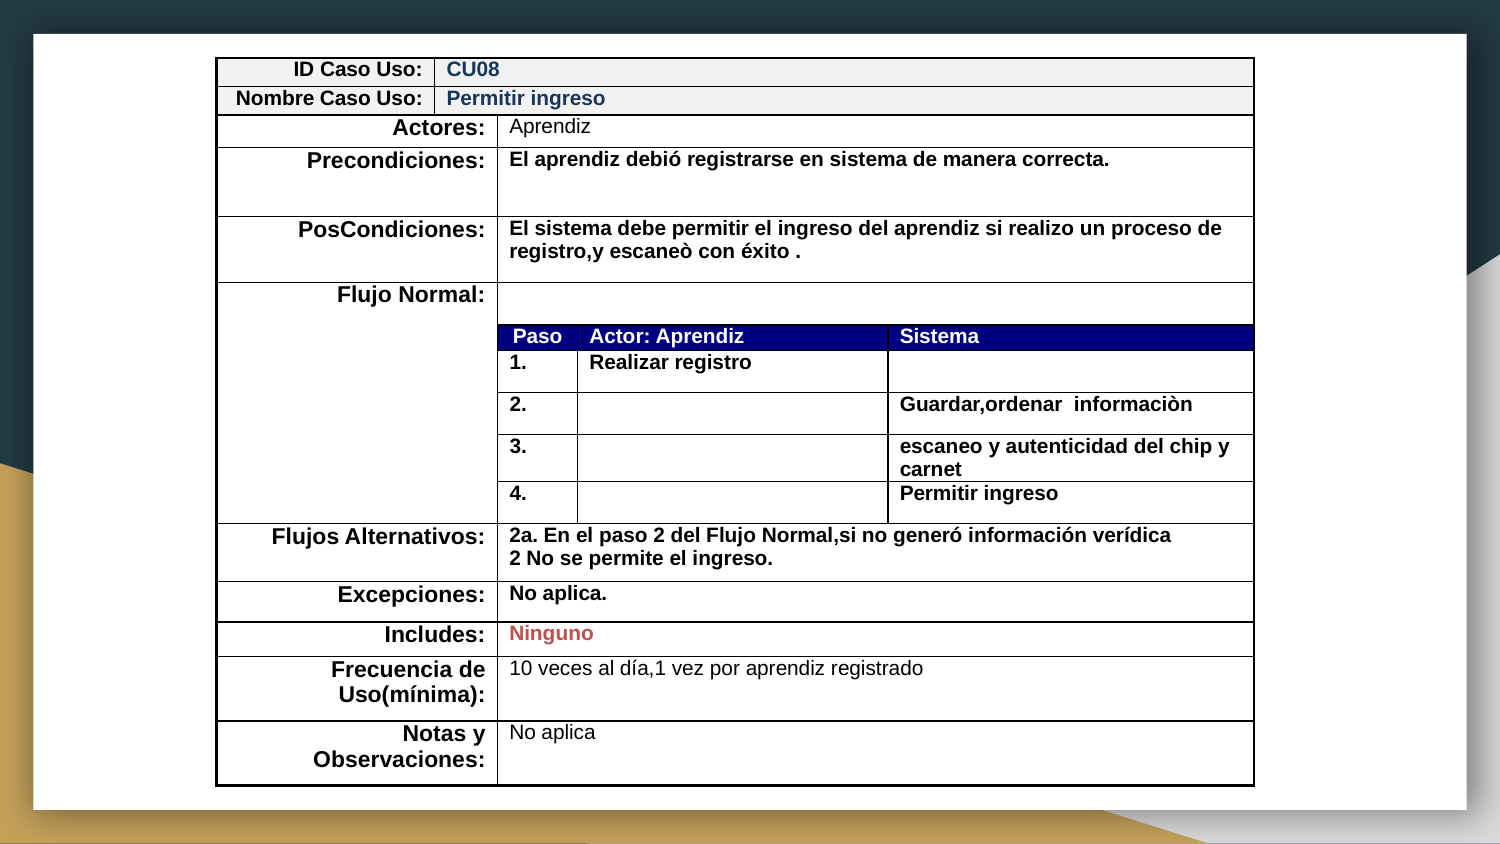

| ID Caso Uso: | CU08 |  |
| --- | --- | --- |
| Nombre Caso Uso: | Permitir ingreso |  |
| Actores: |  | Aprendiz |
| Precondiciones: |  | El aprendiz debió registrarse en sistema de manera correcta. |
| PosCondiciones: |  | El sistema debe permitir el ingreso del aprendiz si realizo un proceso de registro,y escaneò con éxito . |
| Flujo Normal: |  |  |
| Flujos Alternativos: |  | 2a. En el paso 2 del Flujo Normal,si no generó información verídica 2 No se permite el ingreso. |
| Excepciones: |  | No aplica. |
| Includes: |  | Ninguno |
| Frecuencia de Uso(mínima): |  | 10 veces al día,1 vez por aprendiz registrado |
| Notas y Observaciones: |  | No aplica |
| Paso | Actor: Aprendiz | Sistema |
| --- | --- | --- |
| 1. | Realizar registro |  |
| 2. |  | Guardar,ordenar informaciòn |
| 3. |  | escaneo y autenticidad del chip y carnet |
| 4. |  | Permitir ingreso |